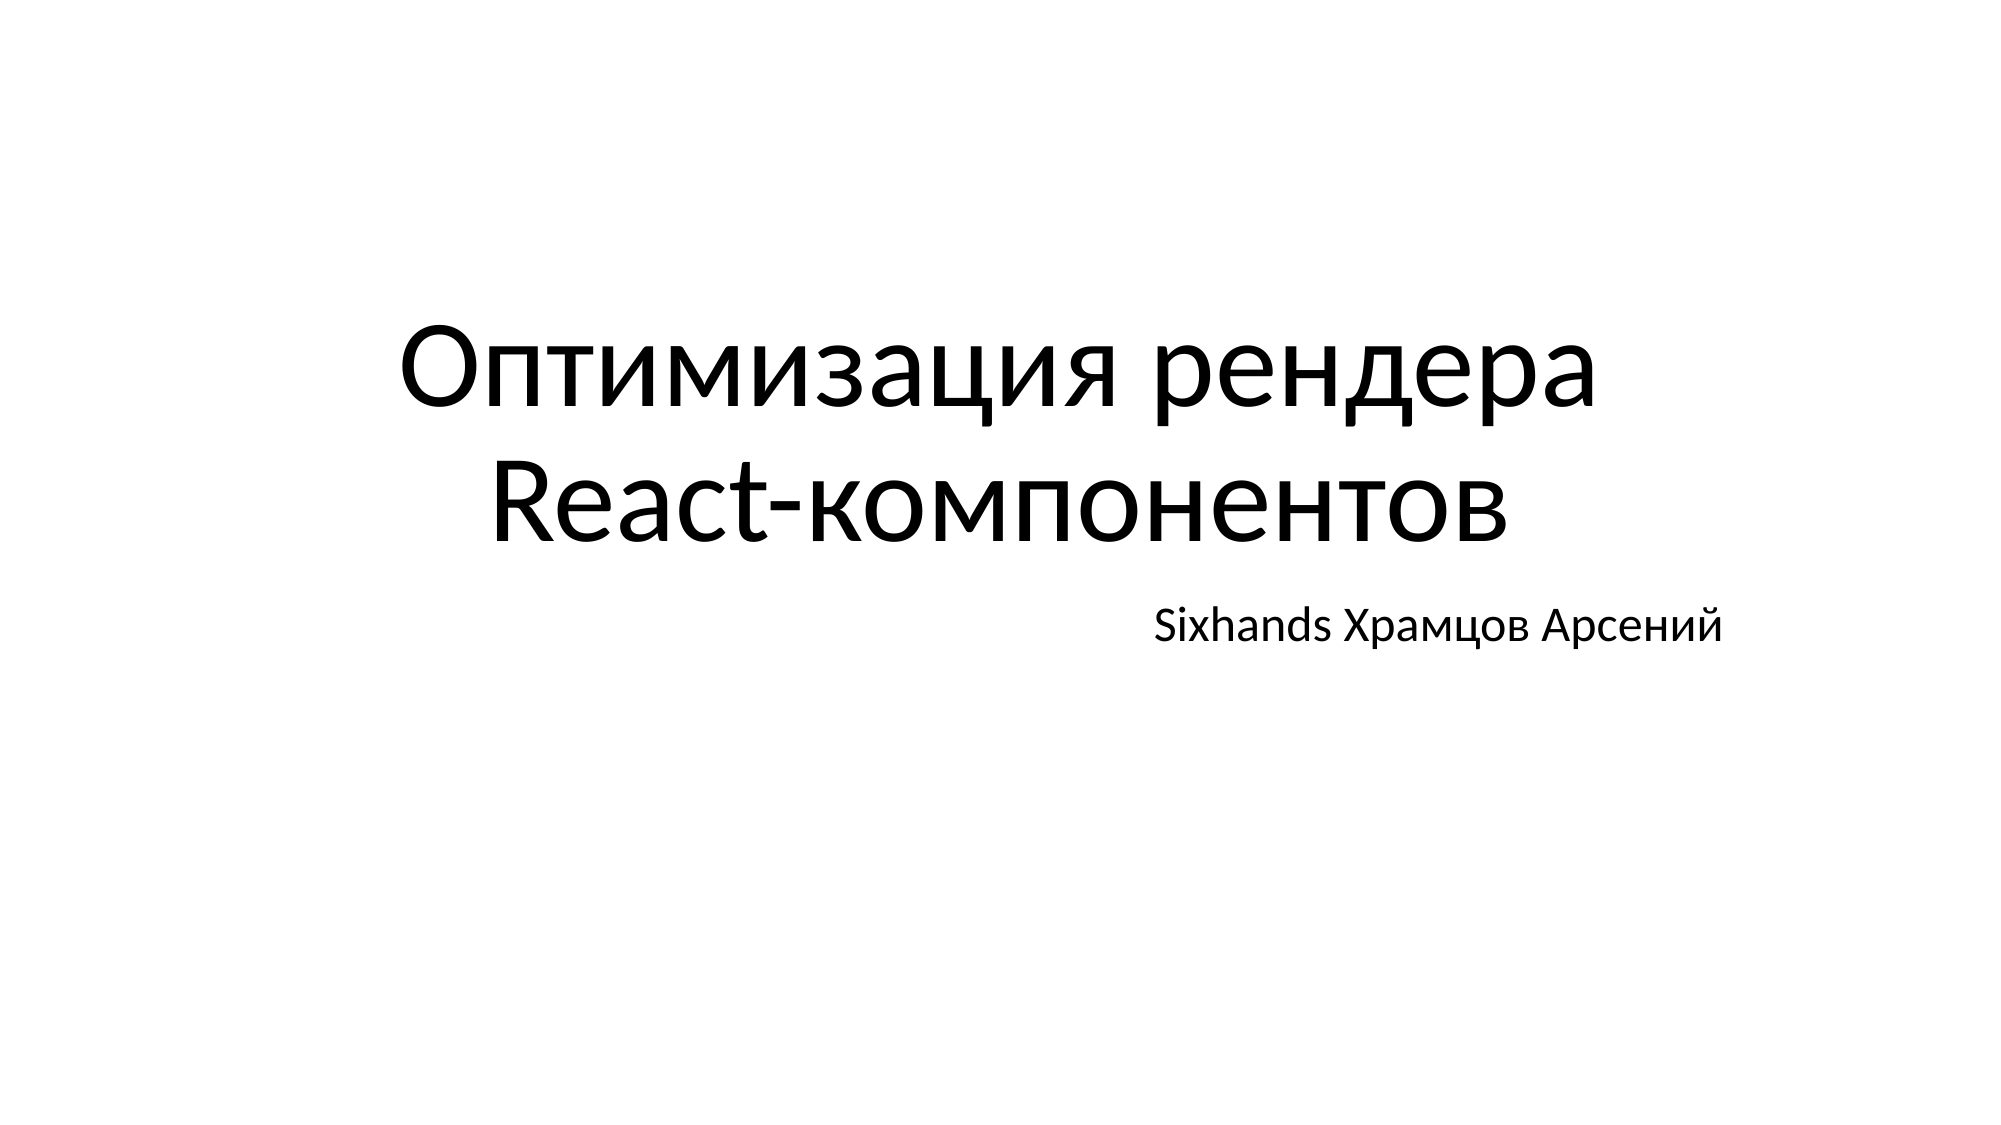

# Оптимизация рендера React-компонентов
Sixhands Храмцов Арсений